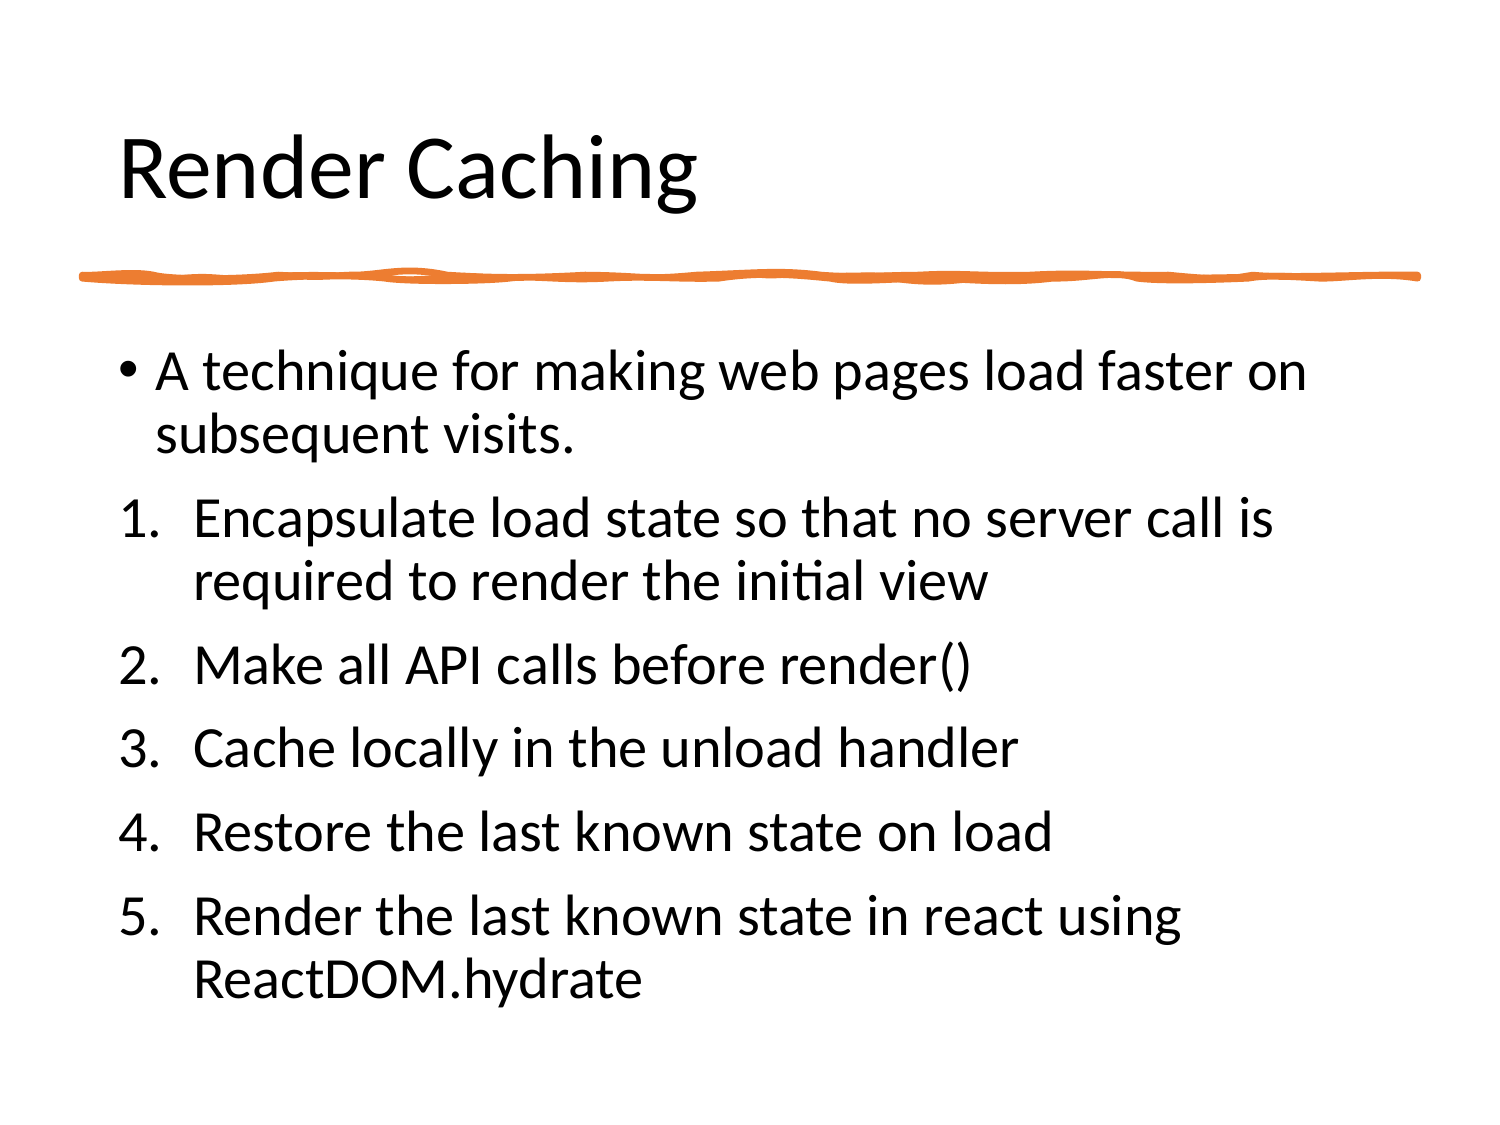

# Render Caching
A technique for making web pages load faster on subsequent visits.
Encapsulate load state so that no server call is required to render the initial view
Make all API calls before render()
Cache locally in the unload handler
Restore the last known state on load
Render the last known state in react using ReactDOM.hydrate